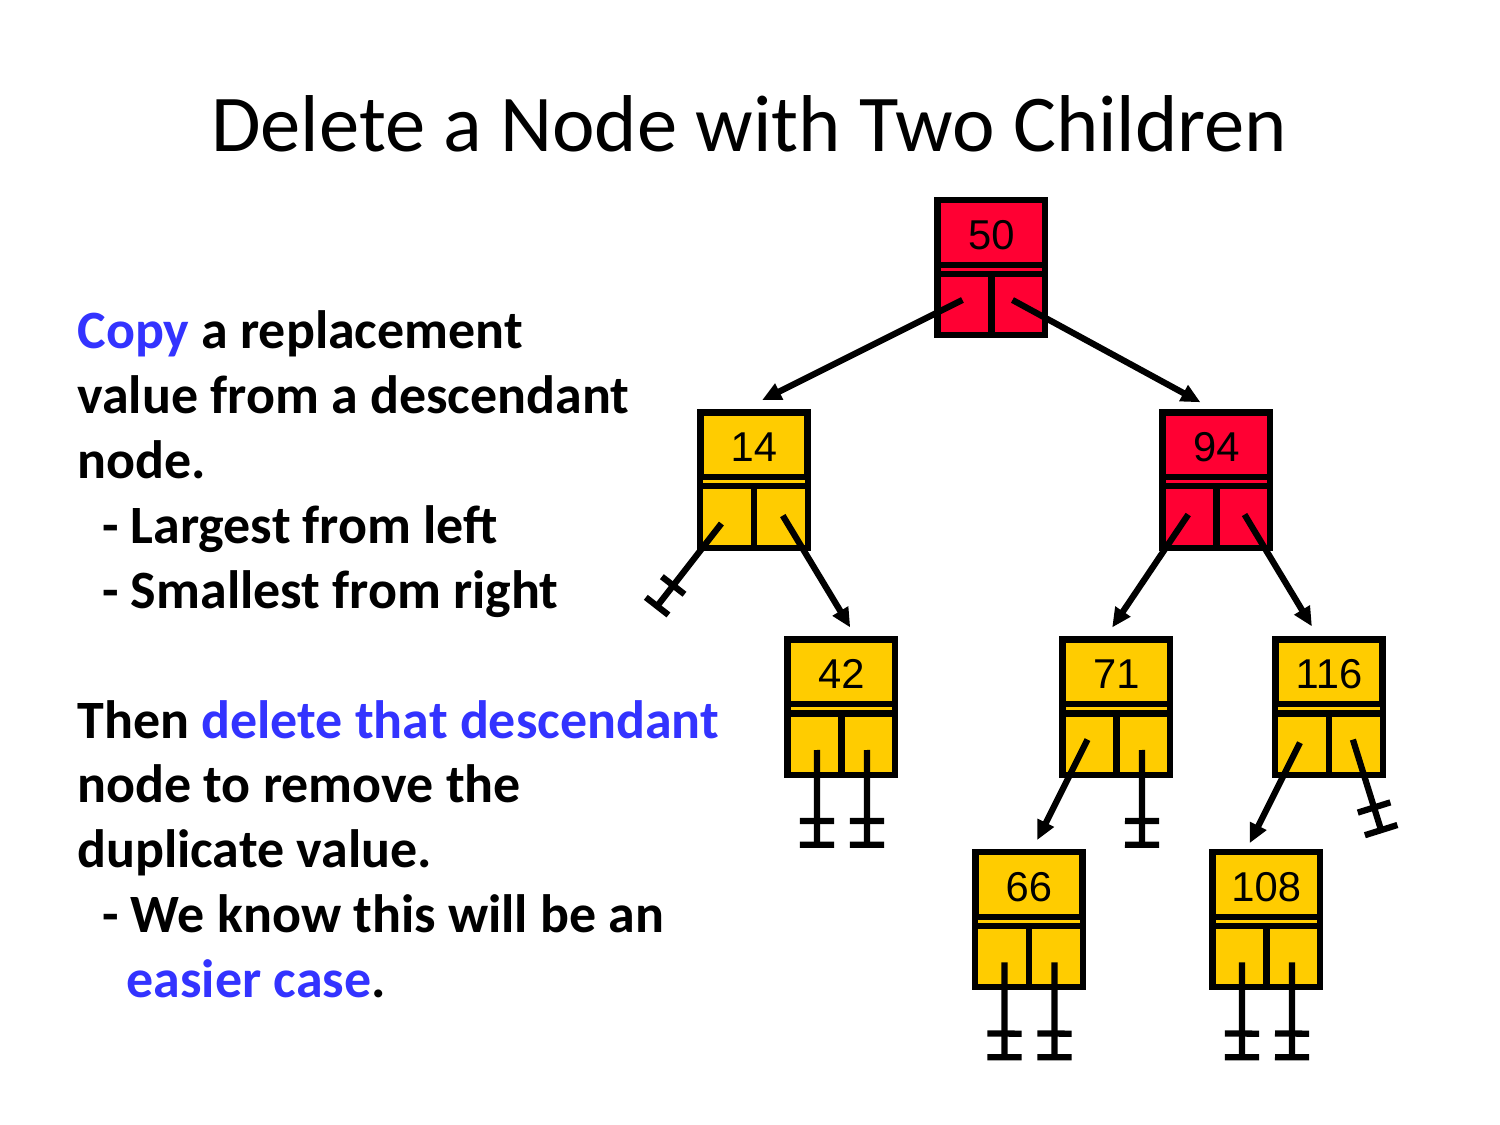

# Delete a Node with Two Children

50

Copy a replacement
value from a descendant
node.
  - Largest from left
  - Smallest from right
Then delete that descendant node to remove the duplicate value.
  - We know this will be an
    easier case.

14

94

42

71

116

66

108